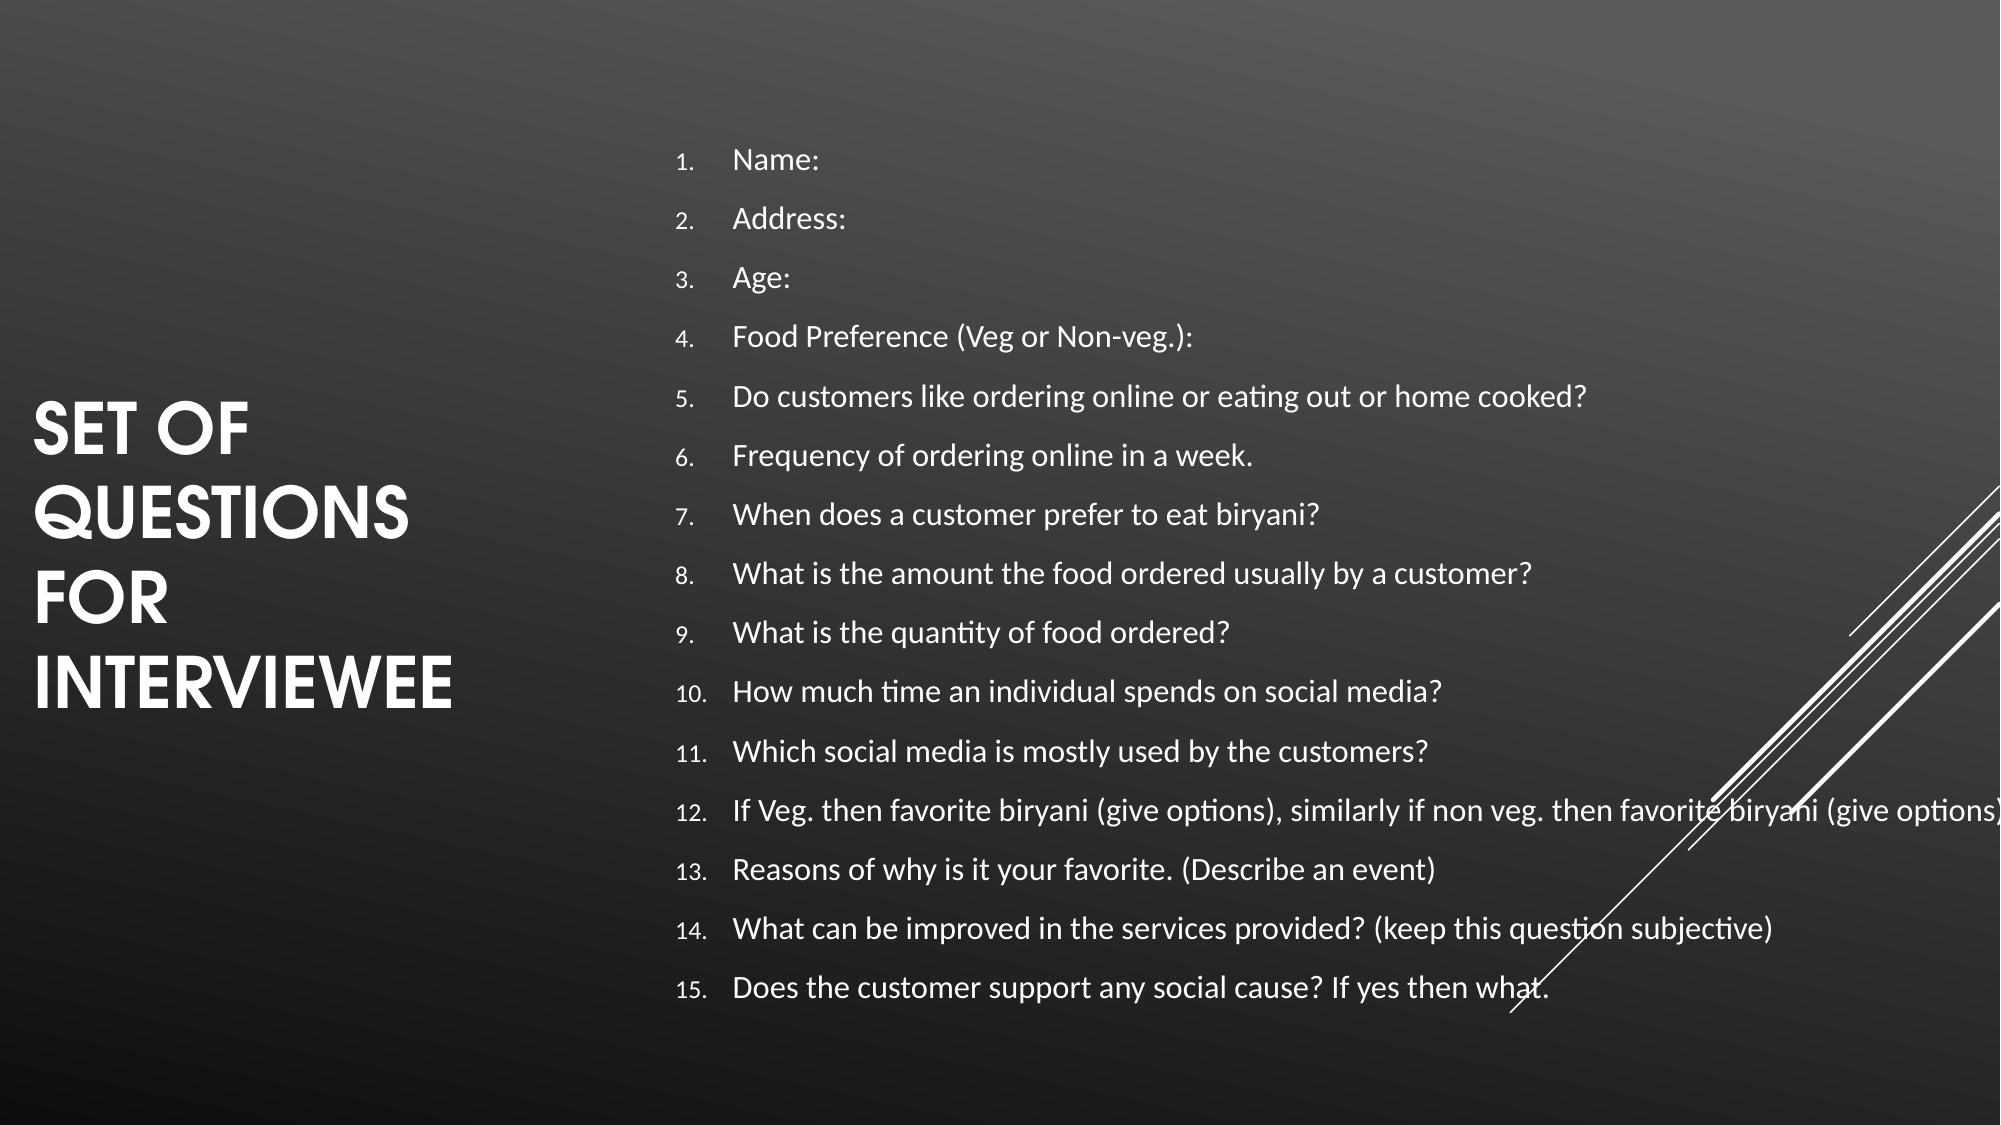

Name:
Address:
Age:
Food Preference (Veg or Non-veg.):
Do customers like ordering online or eating out or home cooked?
Frequency of ordering online in a week.
When does a customer prefer to eat biryani?
What is the amount the food ordered usually by a customer?
What is the quantity of food ordered?
How much time an individual spends on social media?
Which social media is mostly used by the customers?
If Veg. then favorite biryani (give options), similarly if non veg. then favorite biryani (give options)
Reasons of why is it your favorite. (Describe an event)
What can be improved in the services provided? (keep this question subjective)
Does the customer support any social cause? If yes then what.

# SET OF QUESTIONS FOR INTERVIEWEE